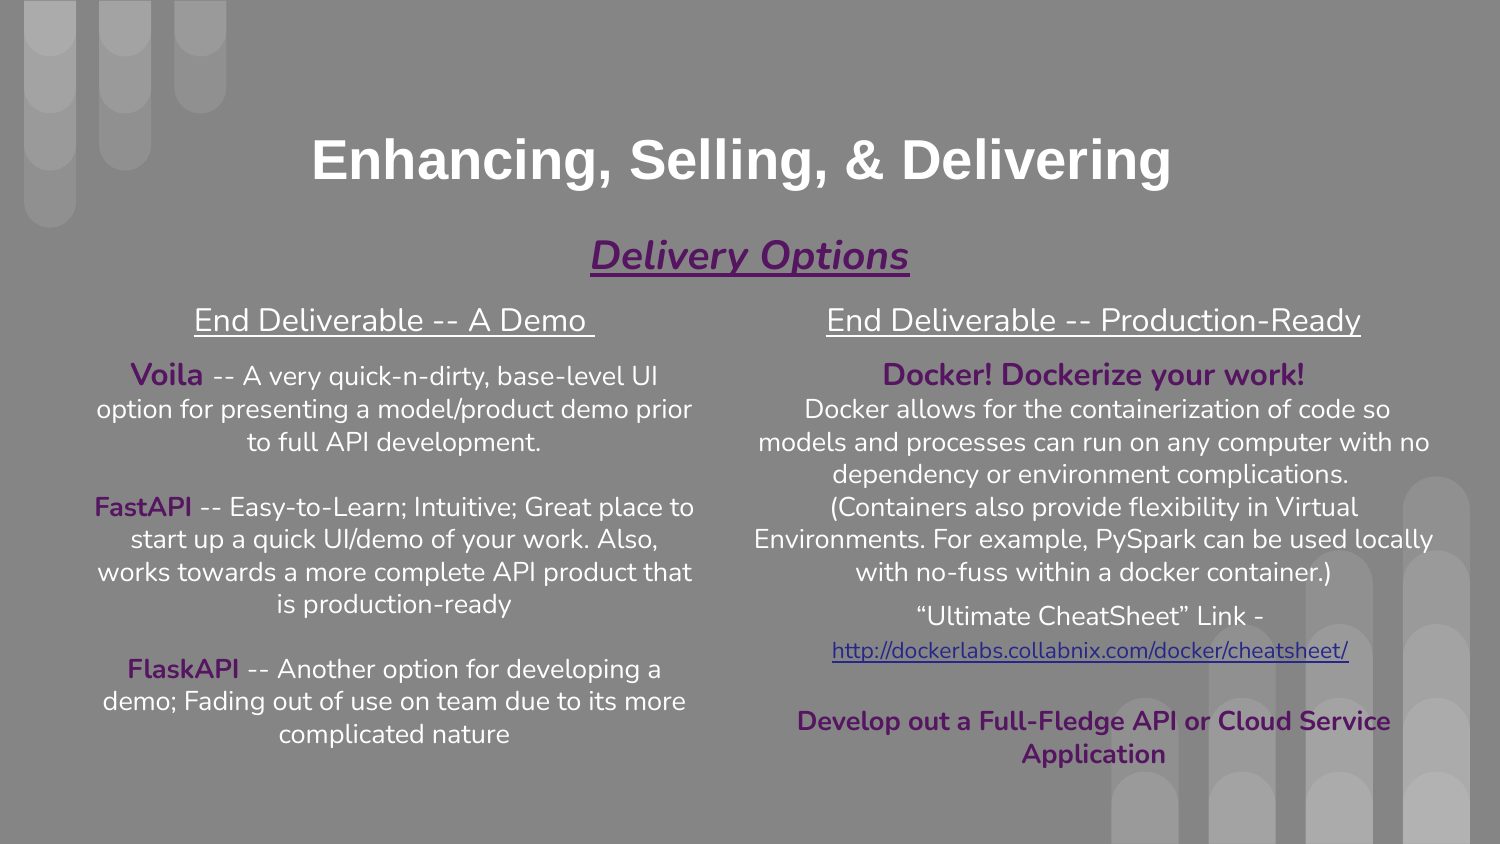

# Enhancing, Selling, & Delivering
Delivery Options
End Deliverable -- A Demo

Voila -- A very quick-n-dirty, base-level UI option for presenting a model/product demo prior to full API development.

FastAPI -- Easy-to-Learn; Intuitive; Great place to start up a quick UI/demo of your work. Also, works towards a more complete API product that is production-ready

FlaskAPI -- Another option for developing a demo; Fading out of use on team due to its more complicated nature
End Deliverable -- Production-Ready

Docker! Dockerize your work!
 Docker allows for the containerization of code so models and processes can run on any computer with no dependency or environment complications.
(Containers also provide flexibility in Virtual Environments. For example, PySpark can be used locally with no-fuss within a docker container.)

“Ultimate CheatSheet” Link - http://dockerlabs.collabnix.com/docker/cheatsheet/

Develop out a Full-Fledge API or Cloud Service Application